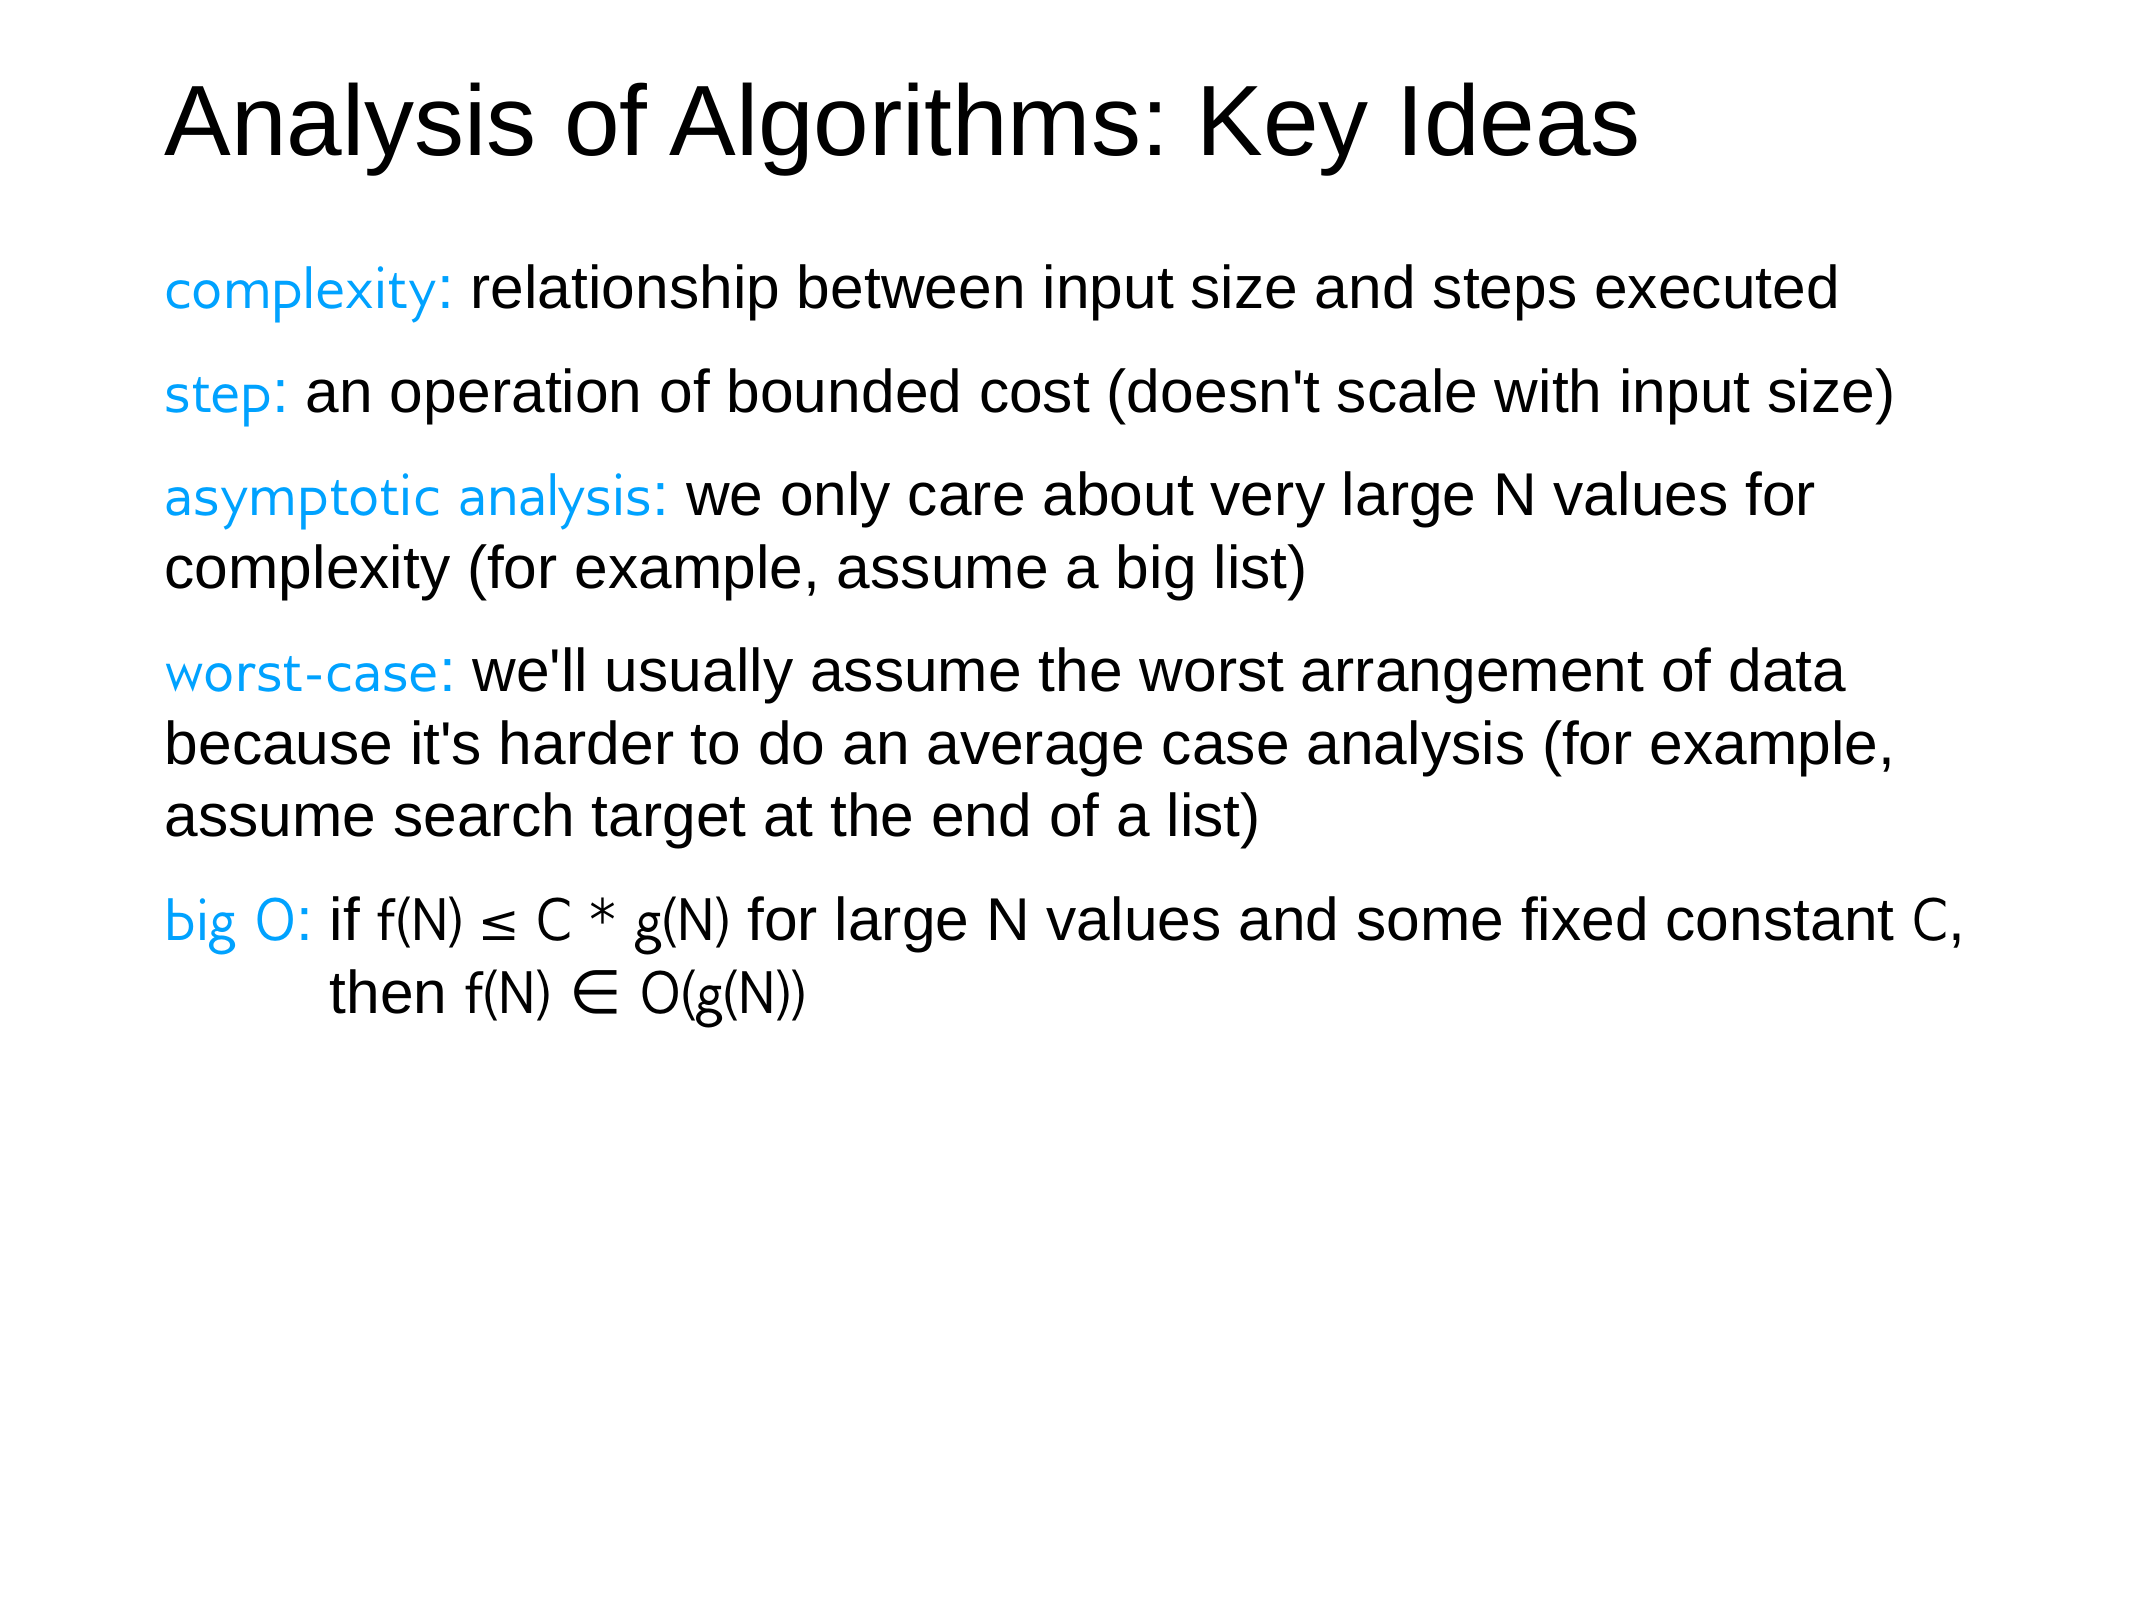

# Analysis of Algorithms: Key Ideas
complexity: relationship between input size and steps executed
step: an operation of bounded cost (doesn't scale with input size)
asymptotic analysis: we only care about very large N values for complexity (for example, assume a big list)
worst-case: we'll usually assume the worst arrangement of data because it's harder to do an average case analysis (for example, assume search target at the end of a list)
big O: if f(N) ≤ C * g(N) for large N values and some fixed constant C,
big O: then f(N) ∈ O(g(N))